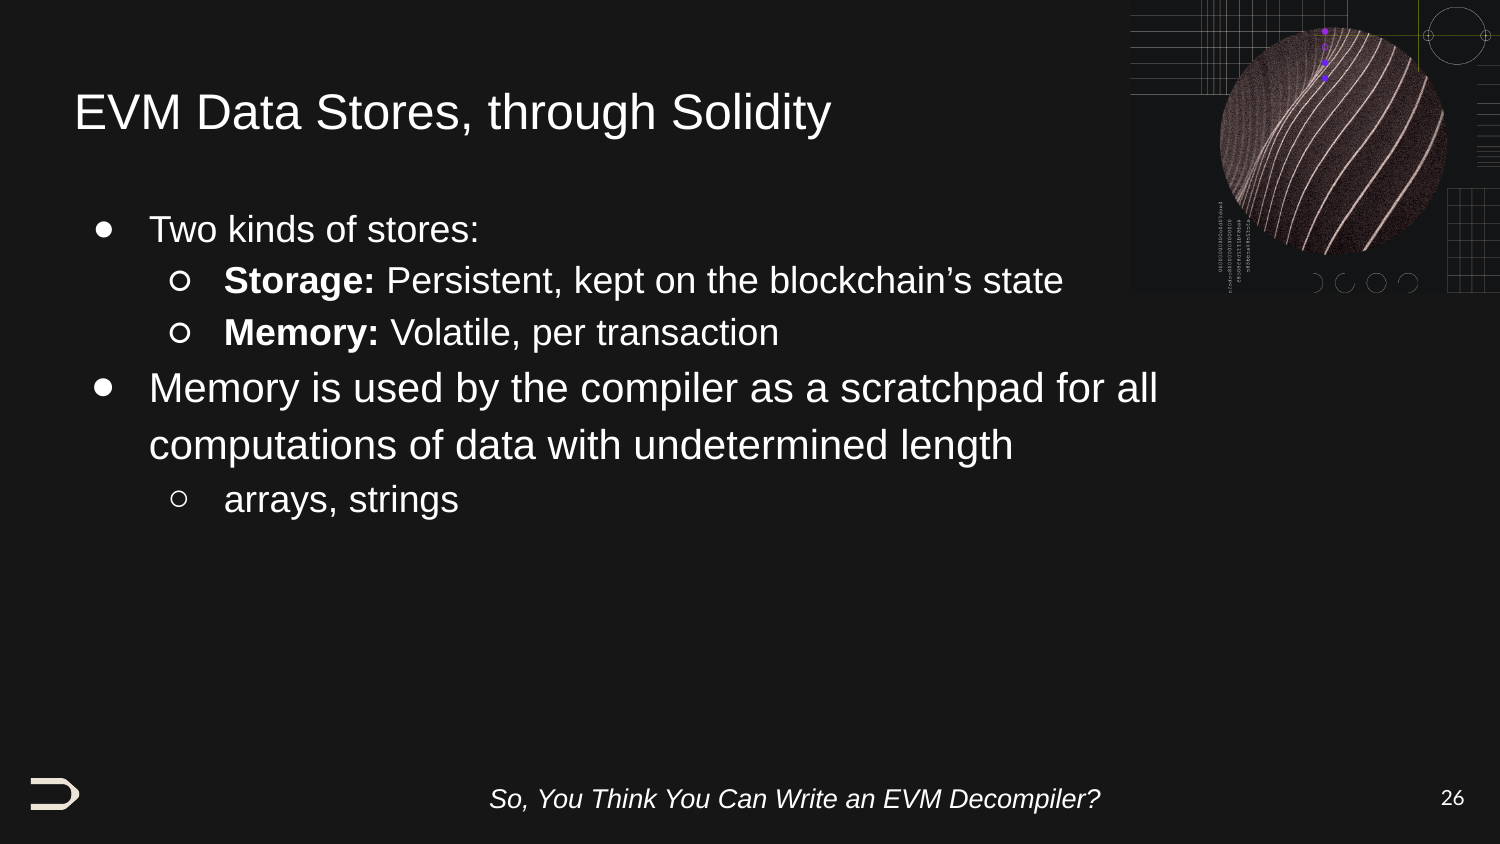

# EVM Data Stores, through Solidity
Two kinds of stores:
Storage: Persistent, kept on the blockchain’s state
Memory: Volatile, per transaction
Memory is used by the compiler as a scratchpad for all computations of data with undetermined length
arrays, strings
26